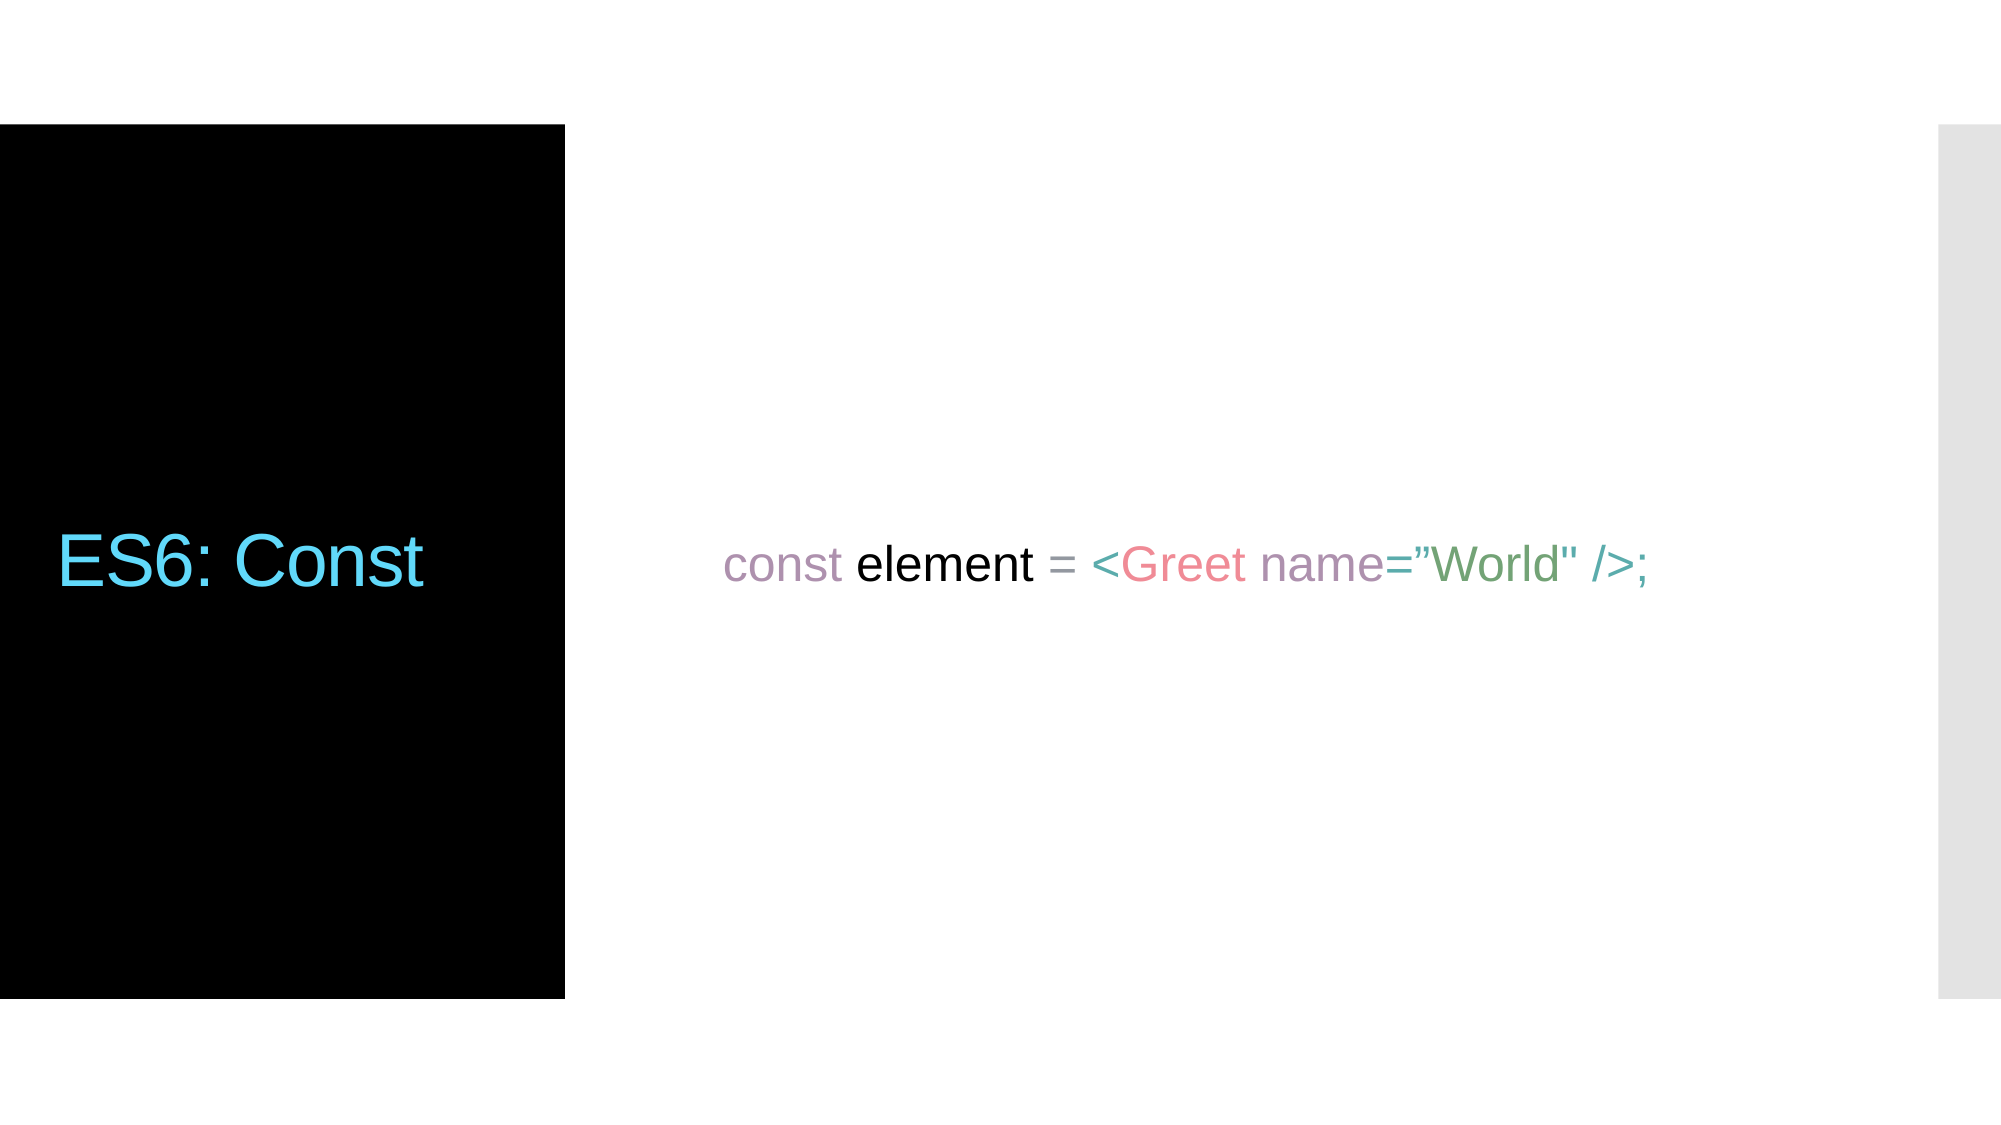

# ES6: Const
const element = <Greet name=”World" />;